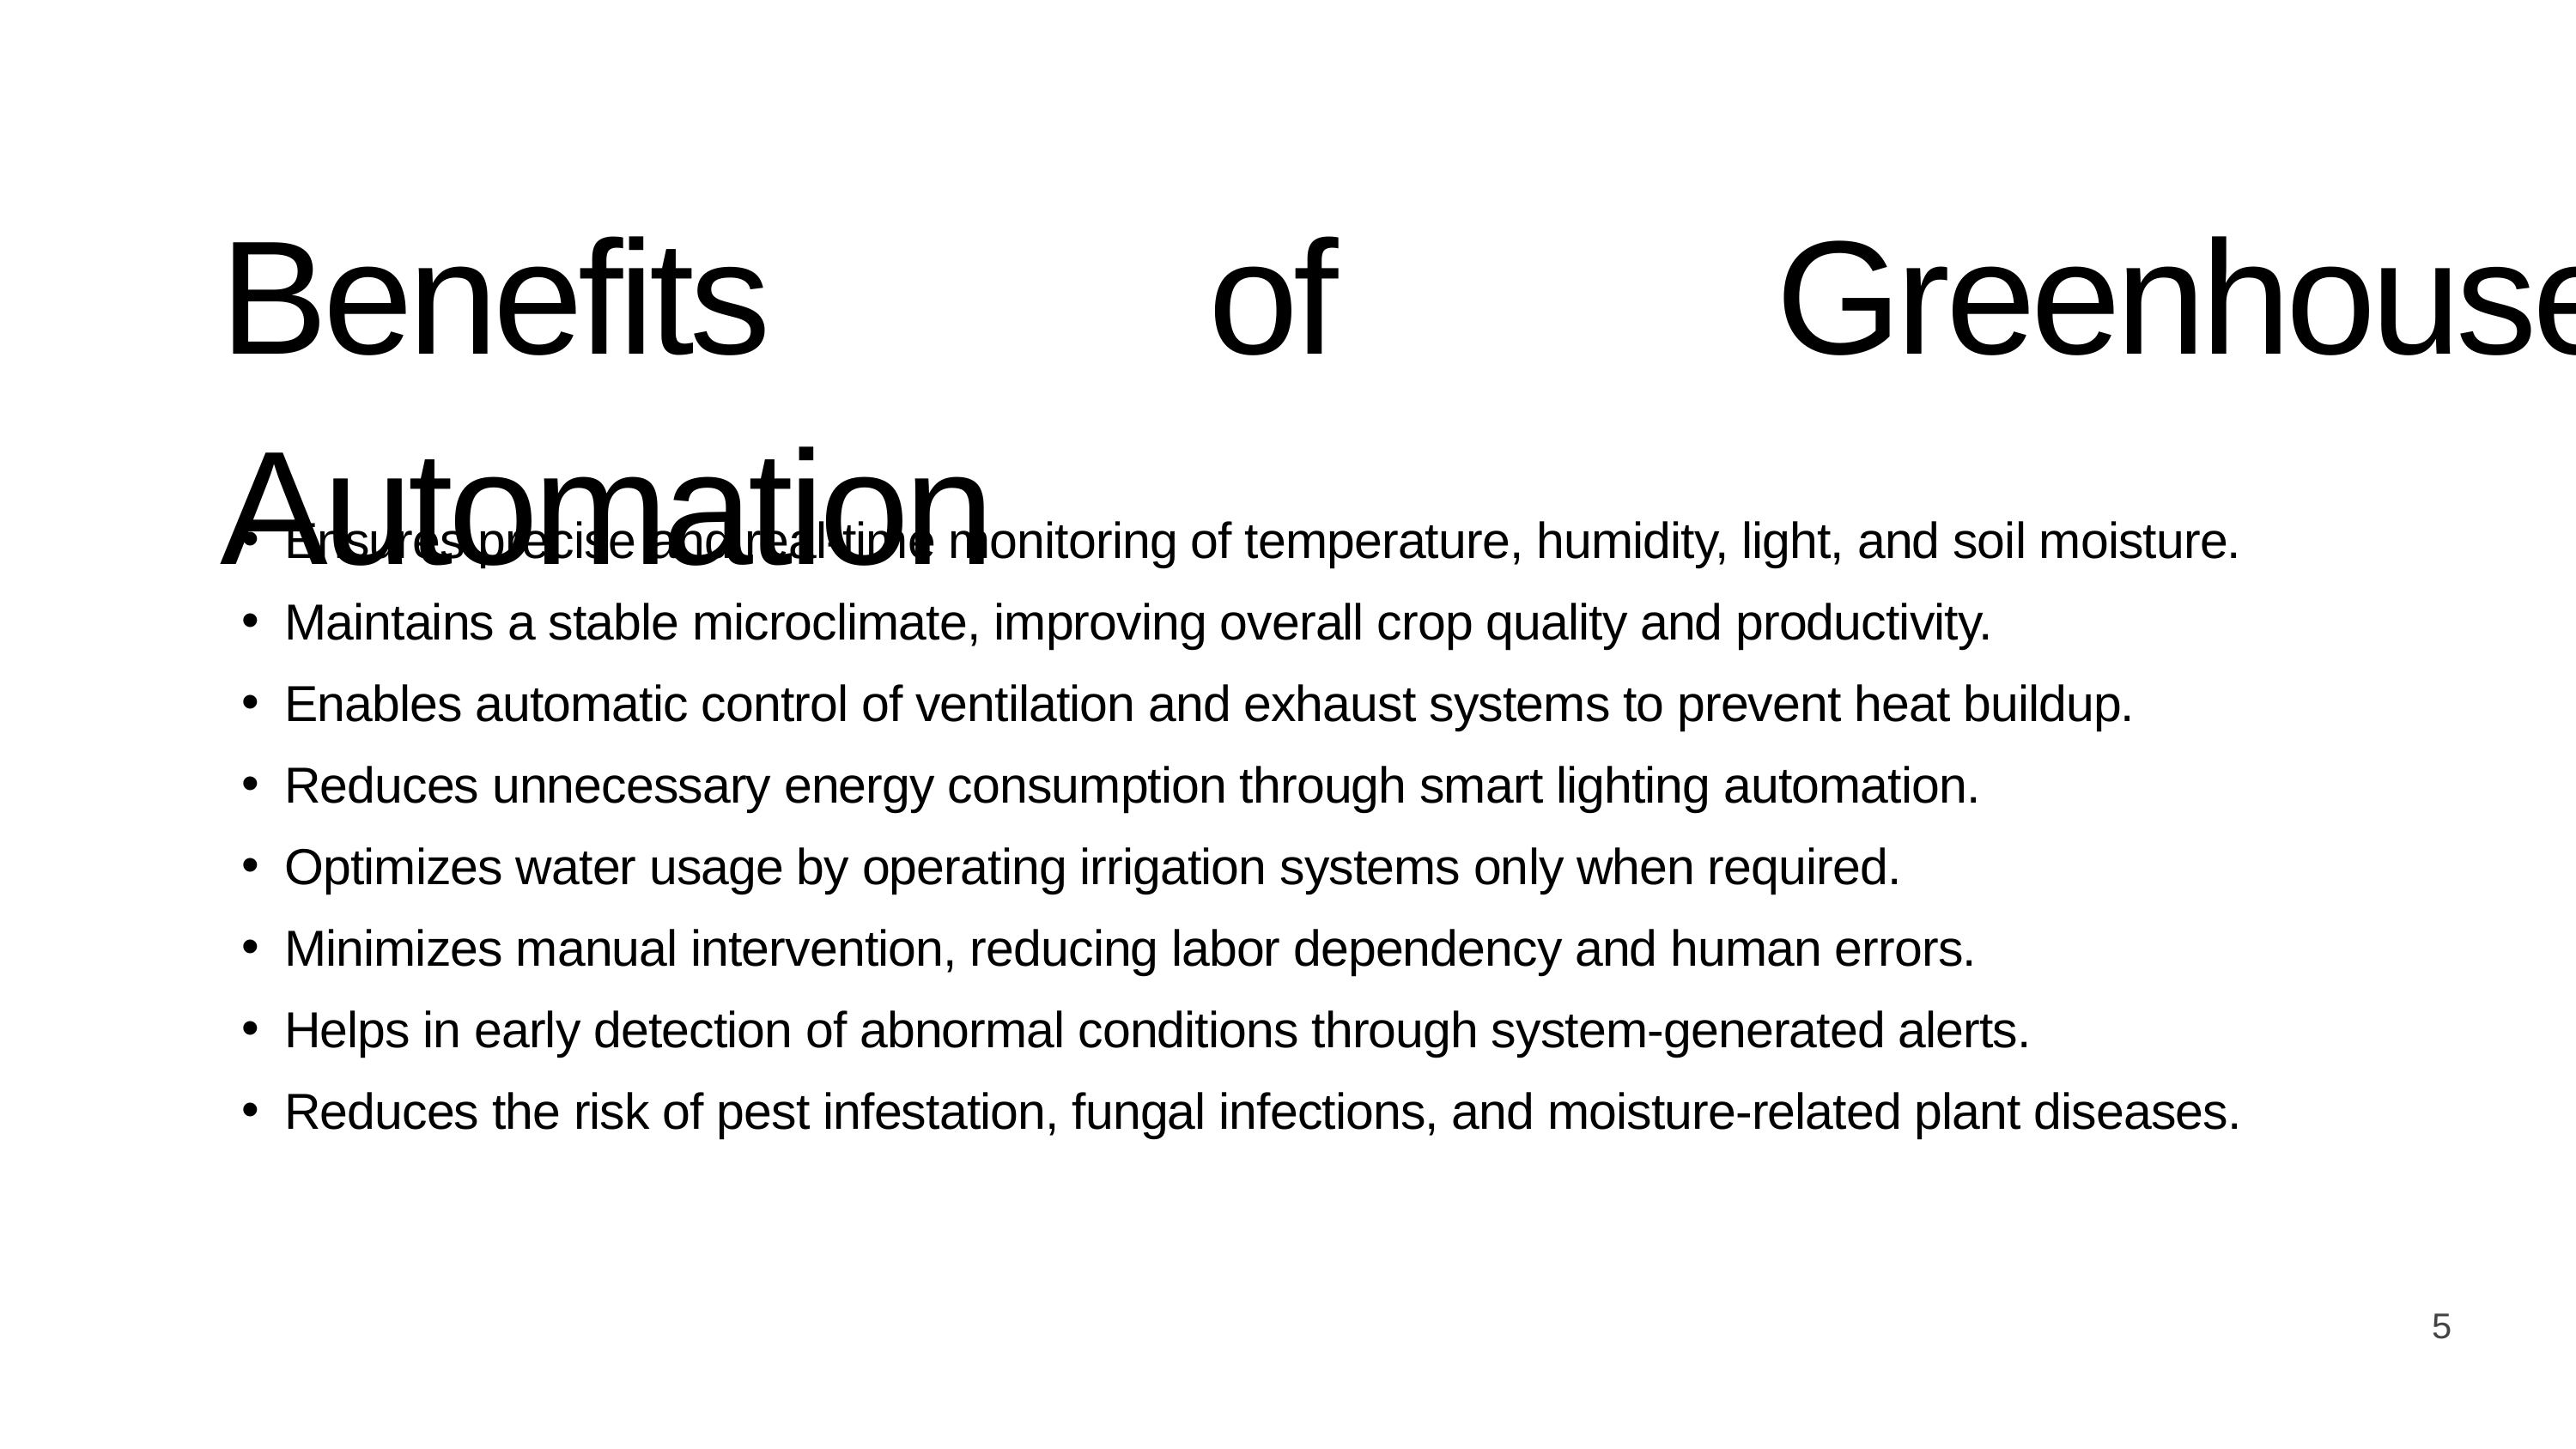

Benefits of Greenhouse Automation

Ensures precise and real-time monitoring of temperature, humidity, light, and soil moisture.
Maintains a stable microclimate, improving overall crop quality and productivity.
Enables automatic control of ventilation and exhaust systems to prevent heat buildup.
Reduces unnecessary energy consumption through smart lighting automation.
Optimizes water usage by operating irrigation systems only when required.
Minimizes manual intervention, reducing labor dependency and human errors.
Helps in early detection of abnormal conditions through system-generated alerts.
Reduces the risk of pest infestation, fungal infections, and moisture-related plant diseases.

5